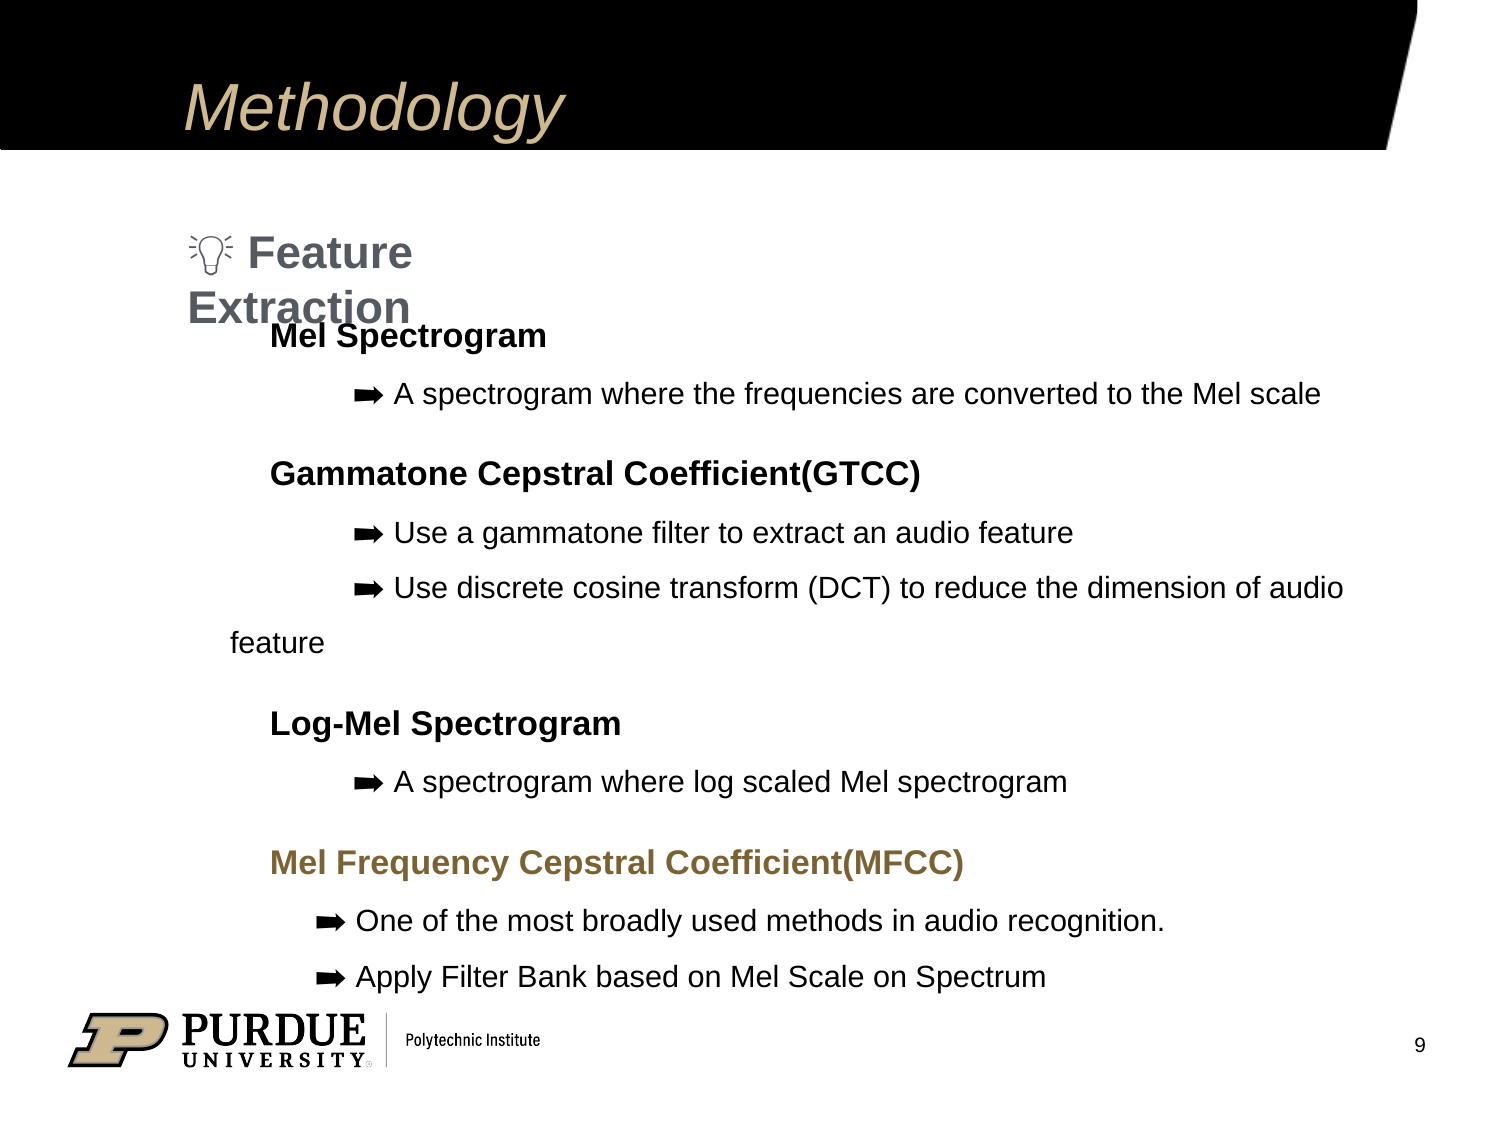

# Methodology
💡 Feature Extraction
Mel Spectrogram
	➡ A spectrogram where the frequencies are converted to the Mel scale
Gammatone Cepstral Coefficient(GTCC)
	➡ Use a gammatone filter to extract an audio feature
	➡ Use discrete cosine transform (DCT) to reduce the dimension of audio feature
Log-Mel Spectrogram
	➡ A spectrogram where log scaled Mel spectrogram
Mel Frequency Cepstral Coefficient(MFCC)
          ➡ One of the most broadly used methods in audio recognition.
          ➡ Apply Filter Bank based on Mel Scale on Spectrum
9